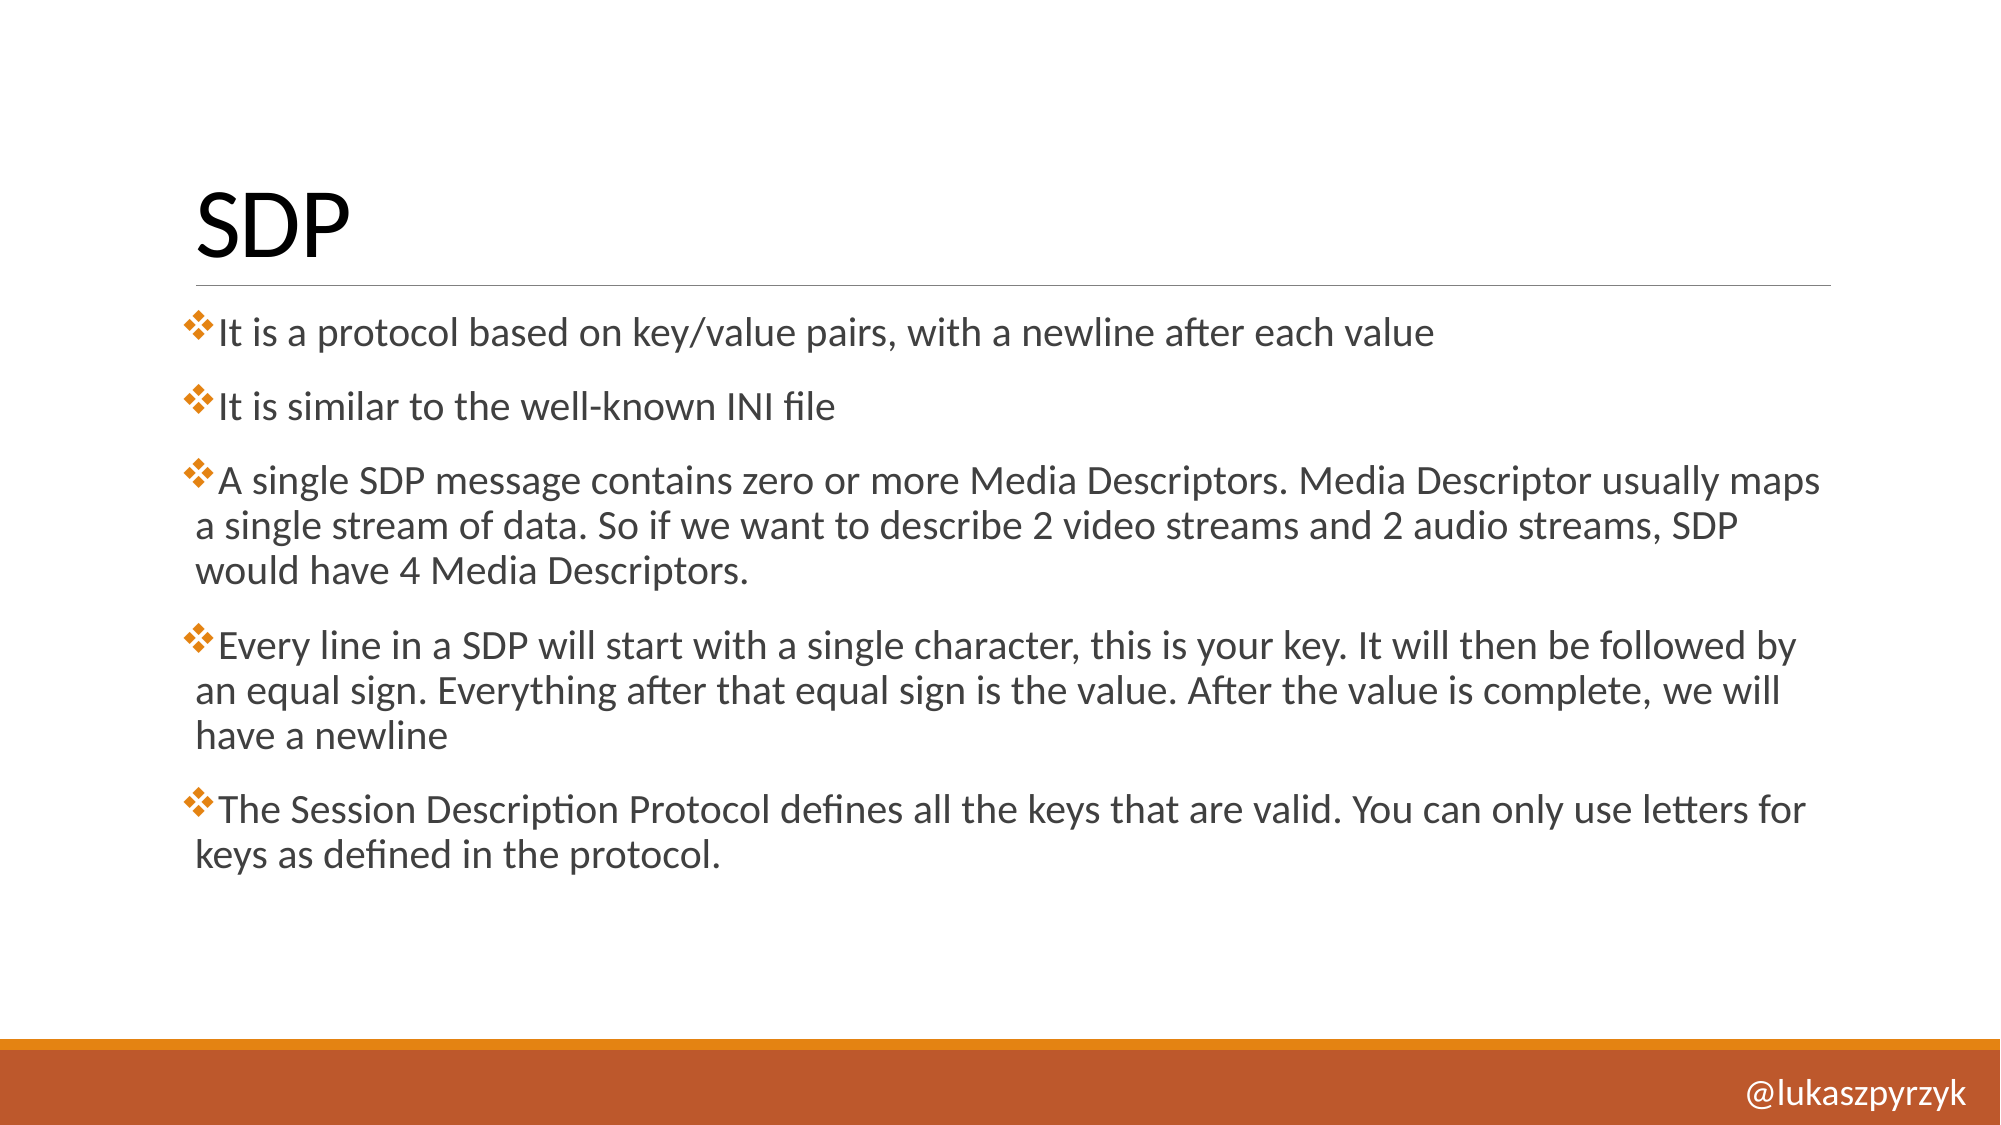

# SDP
It is a protocol based on key/value pairs, with a newline after each value
It is similar to the well-known INI file
A single SDP message contains zero or more Media Descriptors. Media Descriptor usually maps a single stream of data. So if we want to describe 2 video streams and 2 audio streams, SDP would have 4 Media Descriptors.
Every line in a SDP will start with a single character, this is your key. It will then be followed by an equal sign. Everything after that equal sign is the value. After the value is complete, we will have a newline
The Session Description Protocol defines all the keys that are valid. You can only use letters for keys as defined in the protocol.

@lukaszpyrzyk